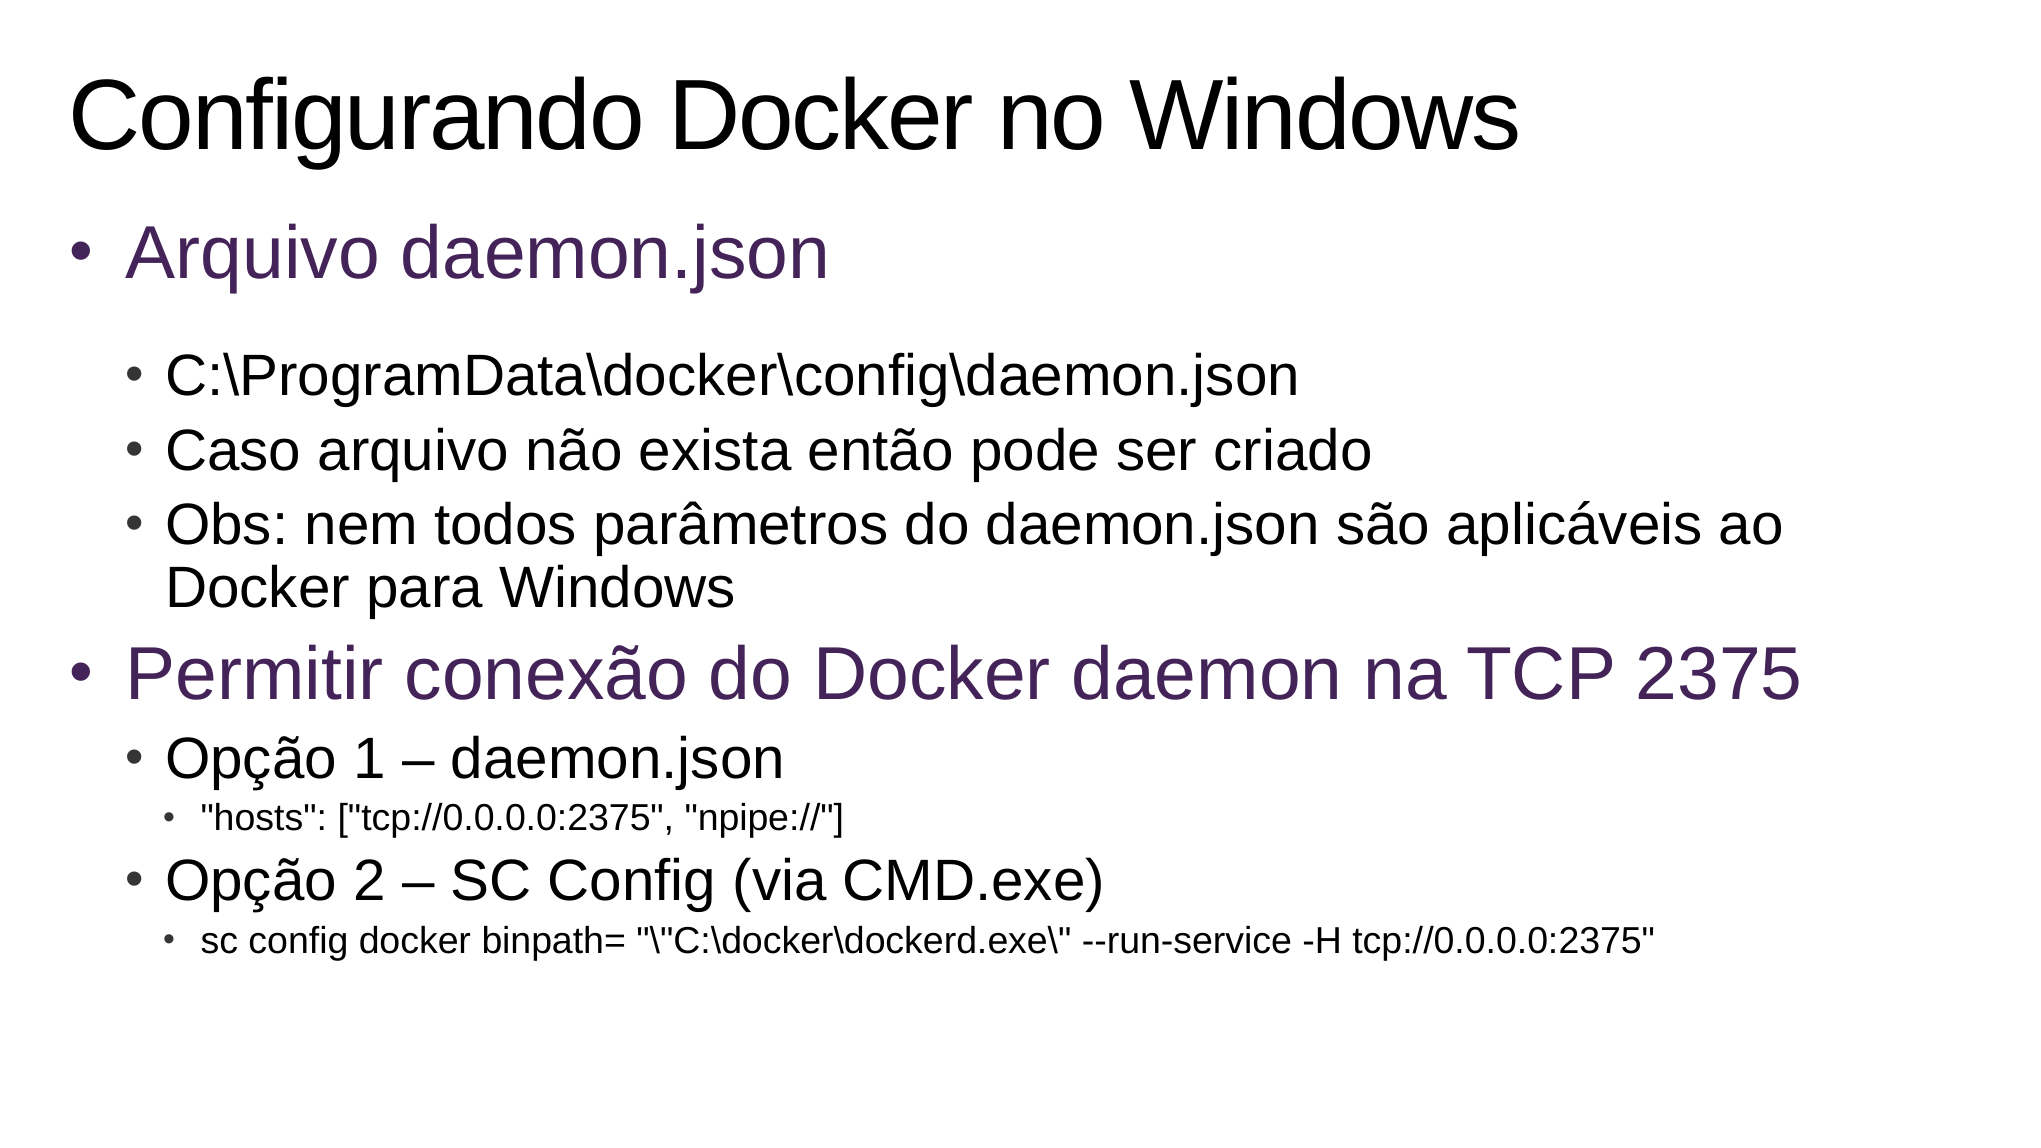

# Configurando Docker no Windows
Arquivo daemon.json

C:\ProgramData\docker\config\daemon.json
Caso arquivo não exista então pode ser criado
Obs: nem todos parâmetros do daemon.json são aplicáveis ao Docker para Windows
Permitir conexão do Docker daemon na TCP 2375
Opção 1 – daemon.json
"hosts": ["tcp://0.0.0.0:2375", "npipe://"]
Opção 2 – SC Config (via CMD.exe)
sc config docker binpath= "\"C:\docker\dockerd.exe\" --run-service -H tcp://0.0.0.0:2375"